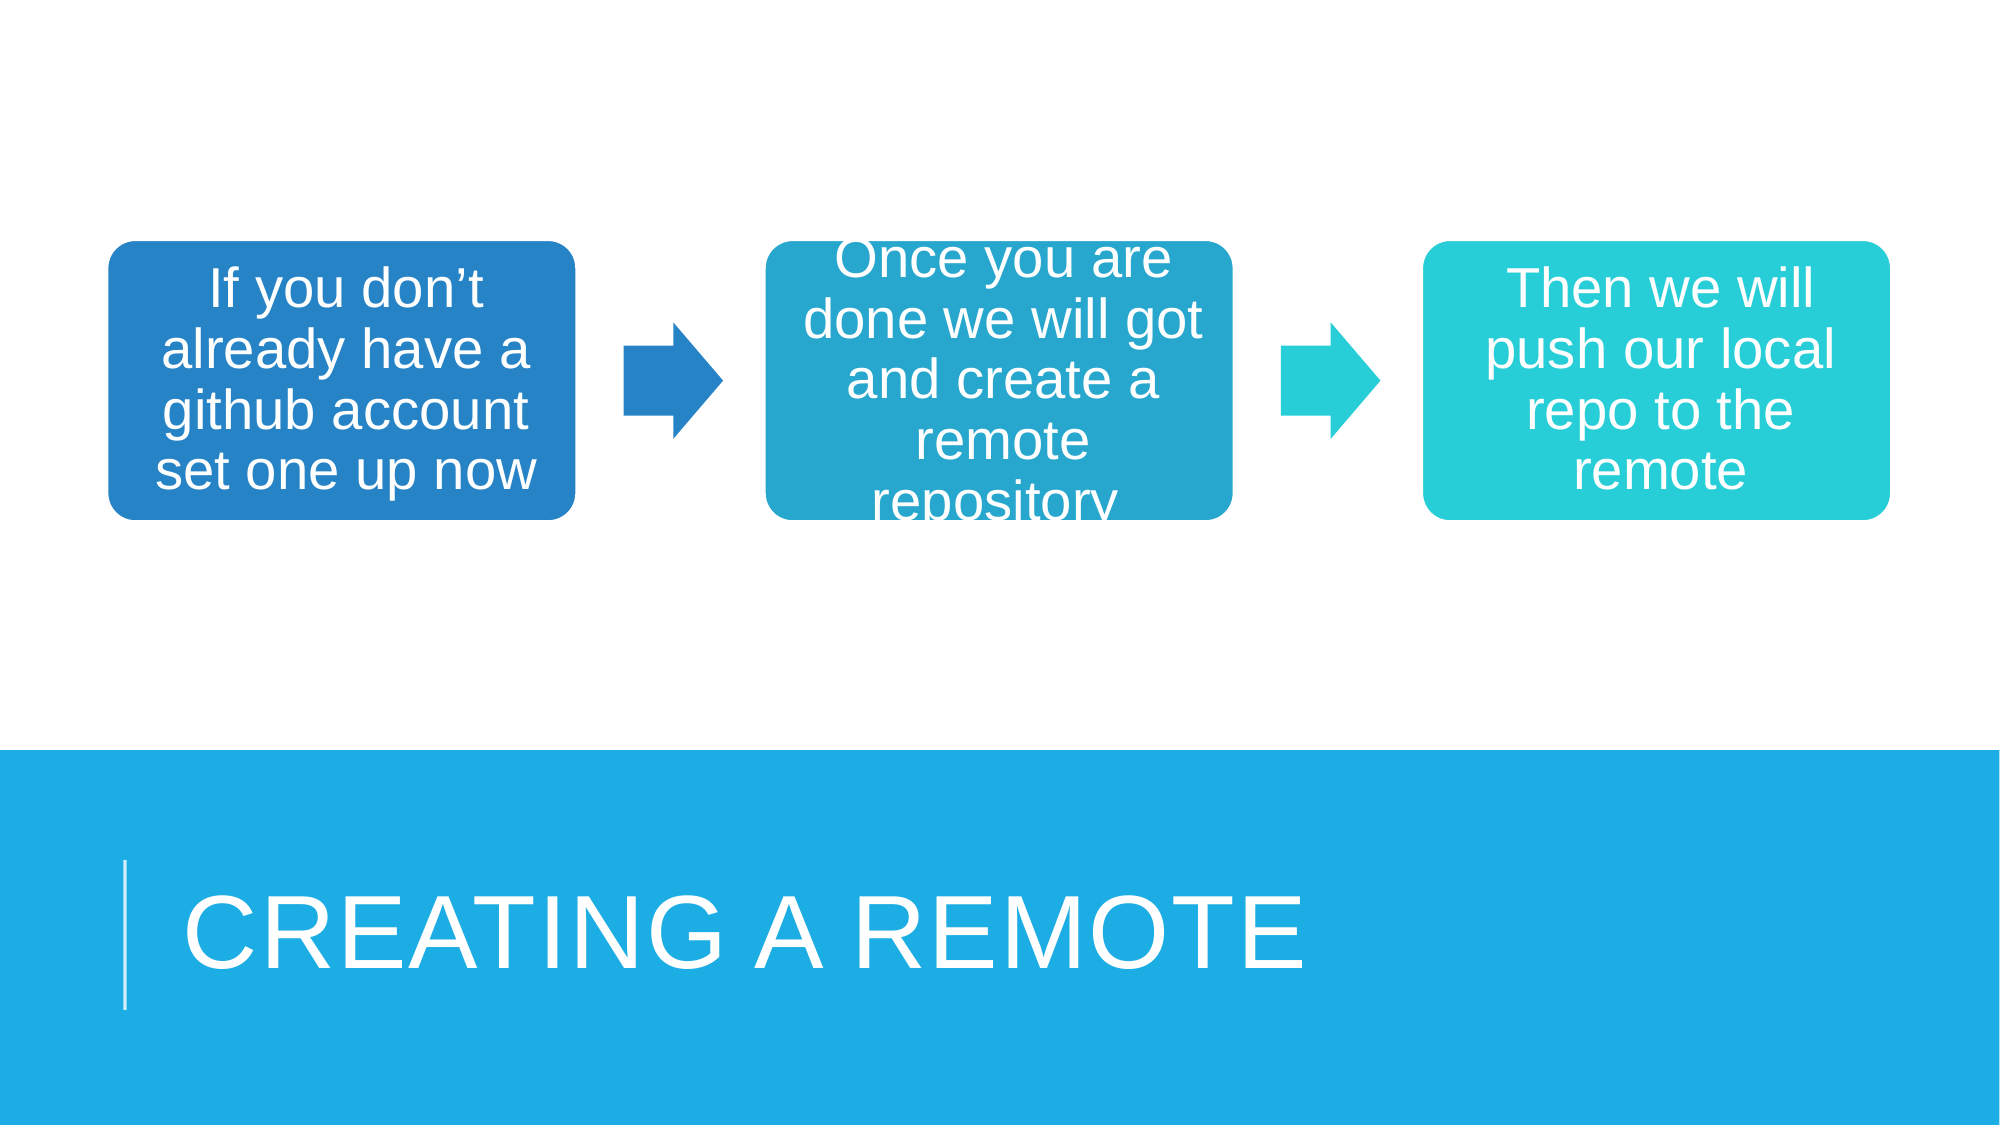

If you don’t already have a github account set one up now

Once you are done we will got and create a remote repository

Then we will push our local repo to the remote

# Creating a remote